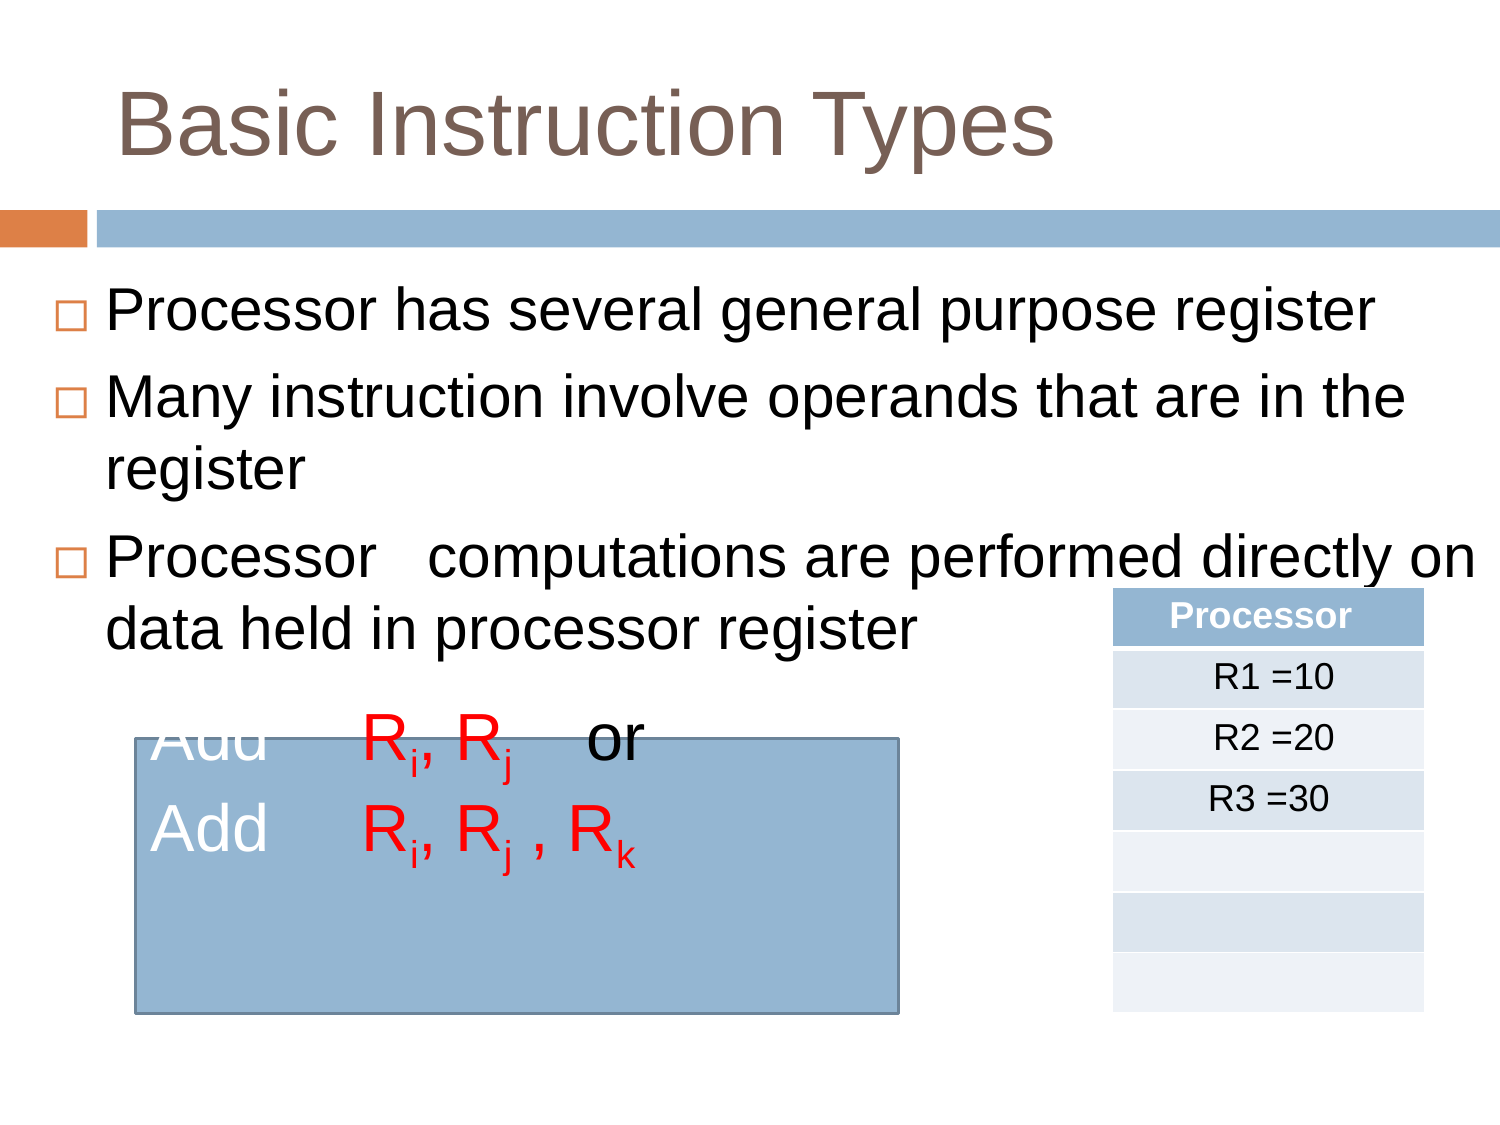

# Basic Instruction Types
Processor has several general purpose register
Many instruction involve operands that are in the register
Processor   computations are performed directly on data held in processor register

| Processor |
| --- |
| R1 =10 |
| R2 =20 |
| R3 =30 |
|  |
|  |
|  |
Add     Ri, Rj    or
Add     Ri, Rj , Rk